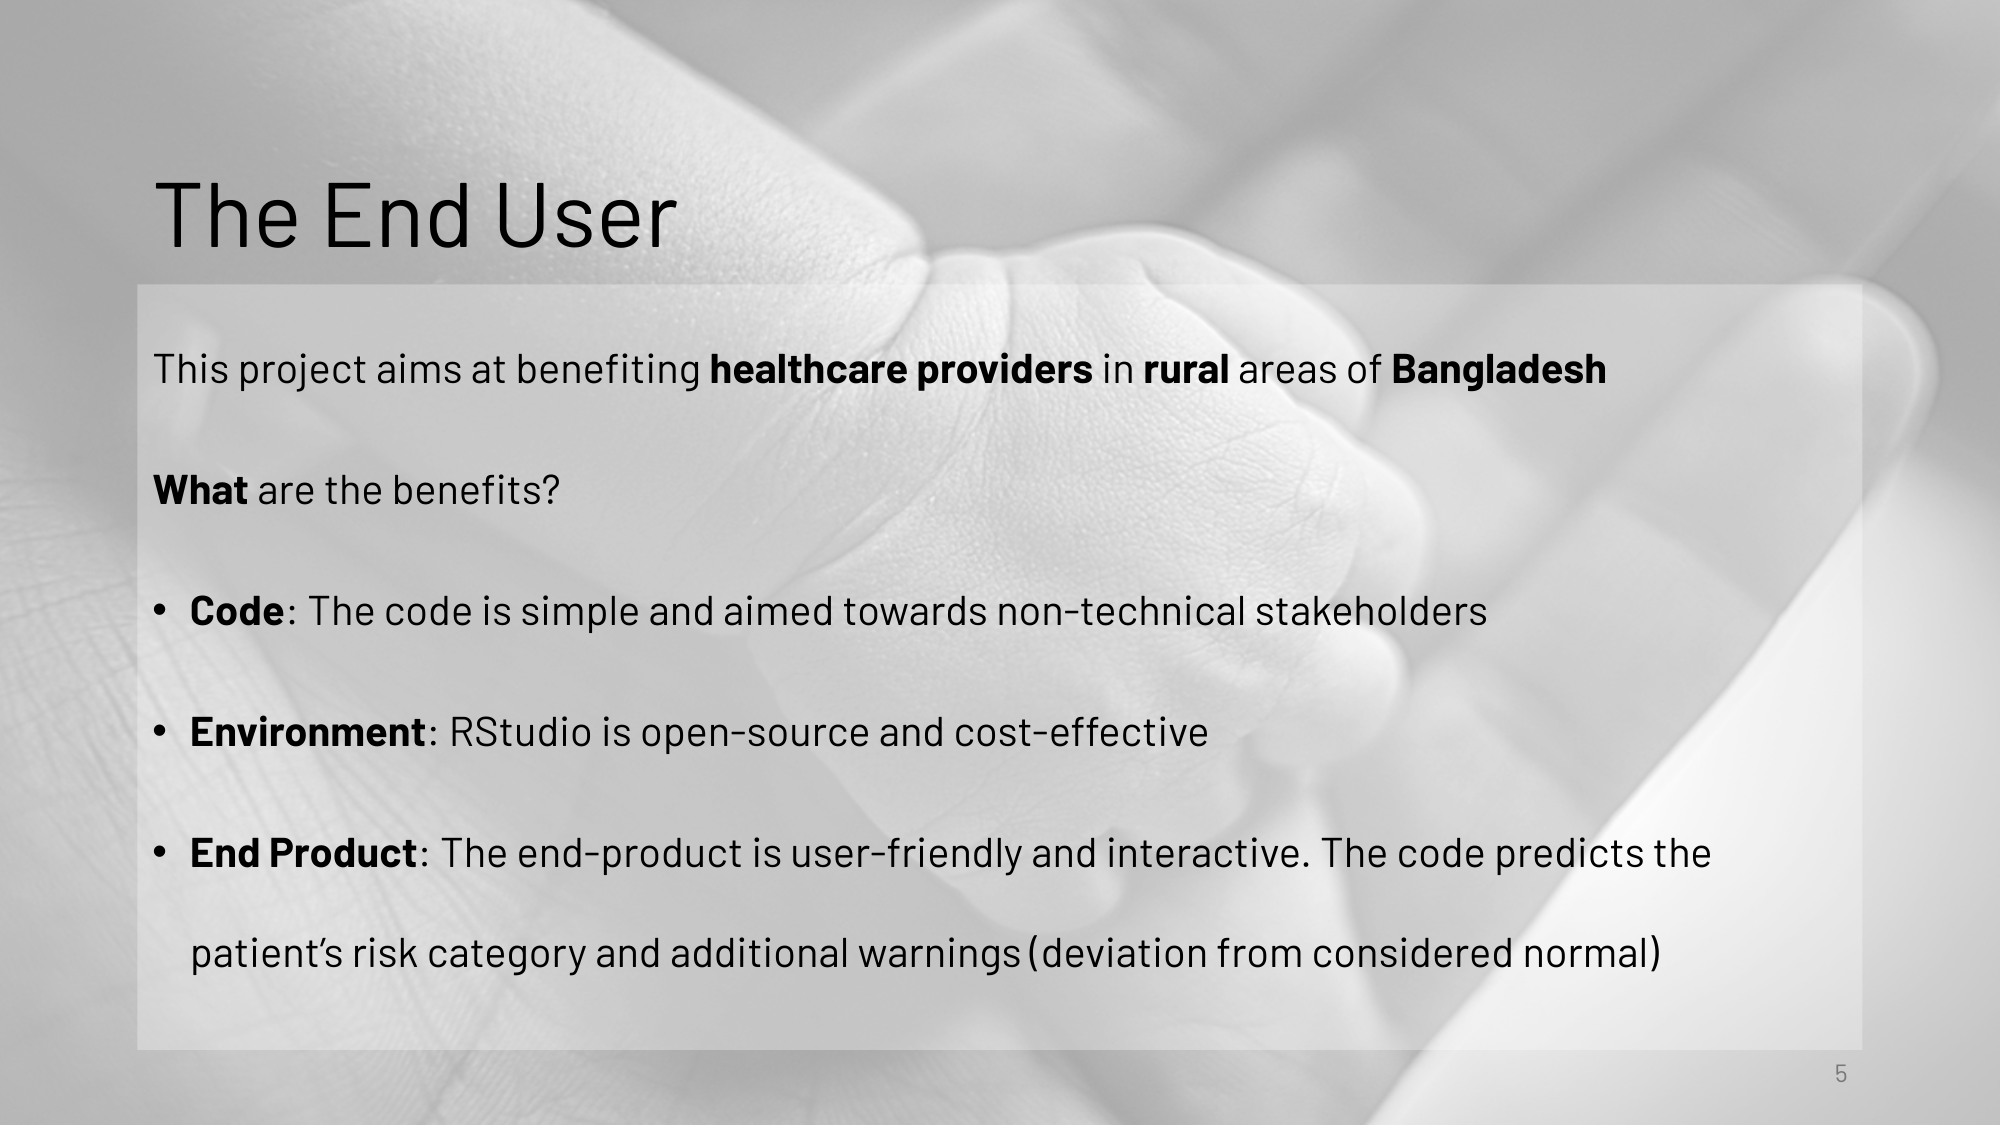

# The End User
This project aims at benefiting healthcare providers in rural areas of Bangladesh
What are the benefits?
Code: The code is simple and aimed towards non-technical stakeholders
Environment: RStudio is open-source and cost-effective
End Product: The end-product is user-friendly and interactive. The code predicts the patient’s risk category and additional warnings (deviation from considered normal)

5